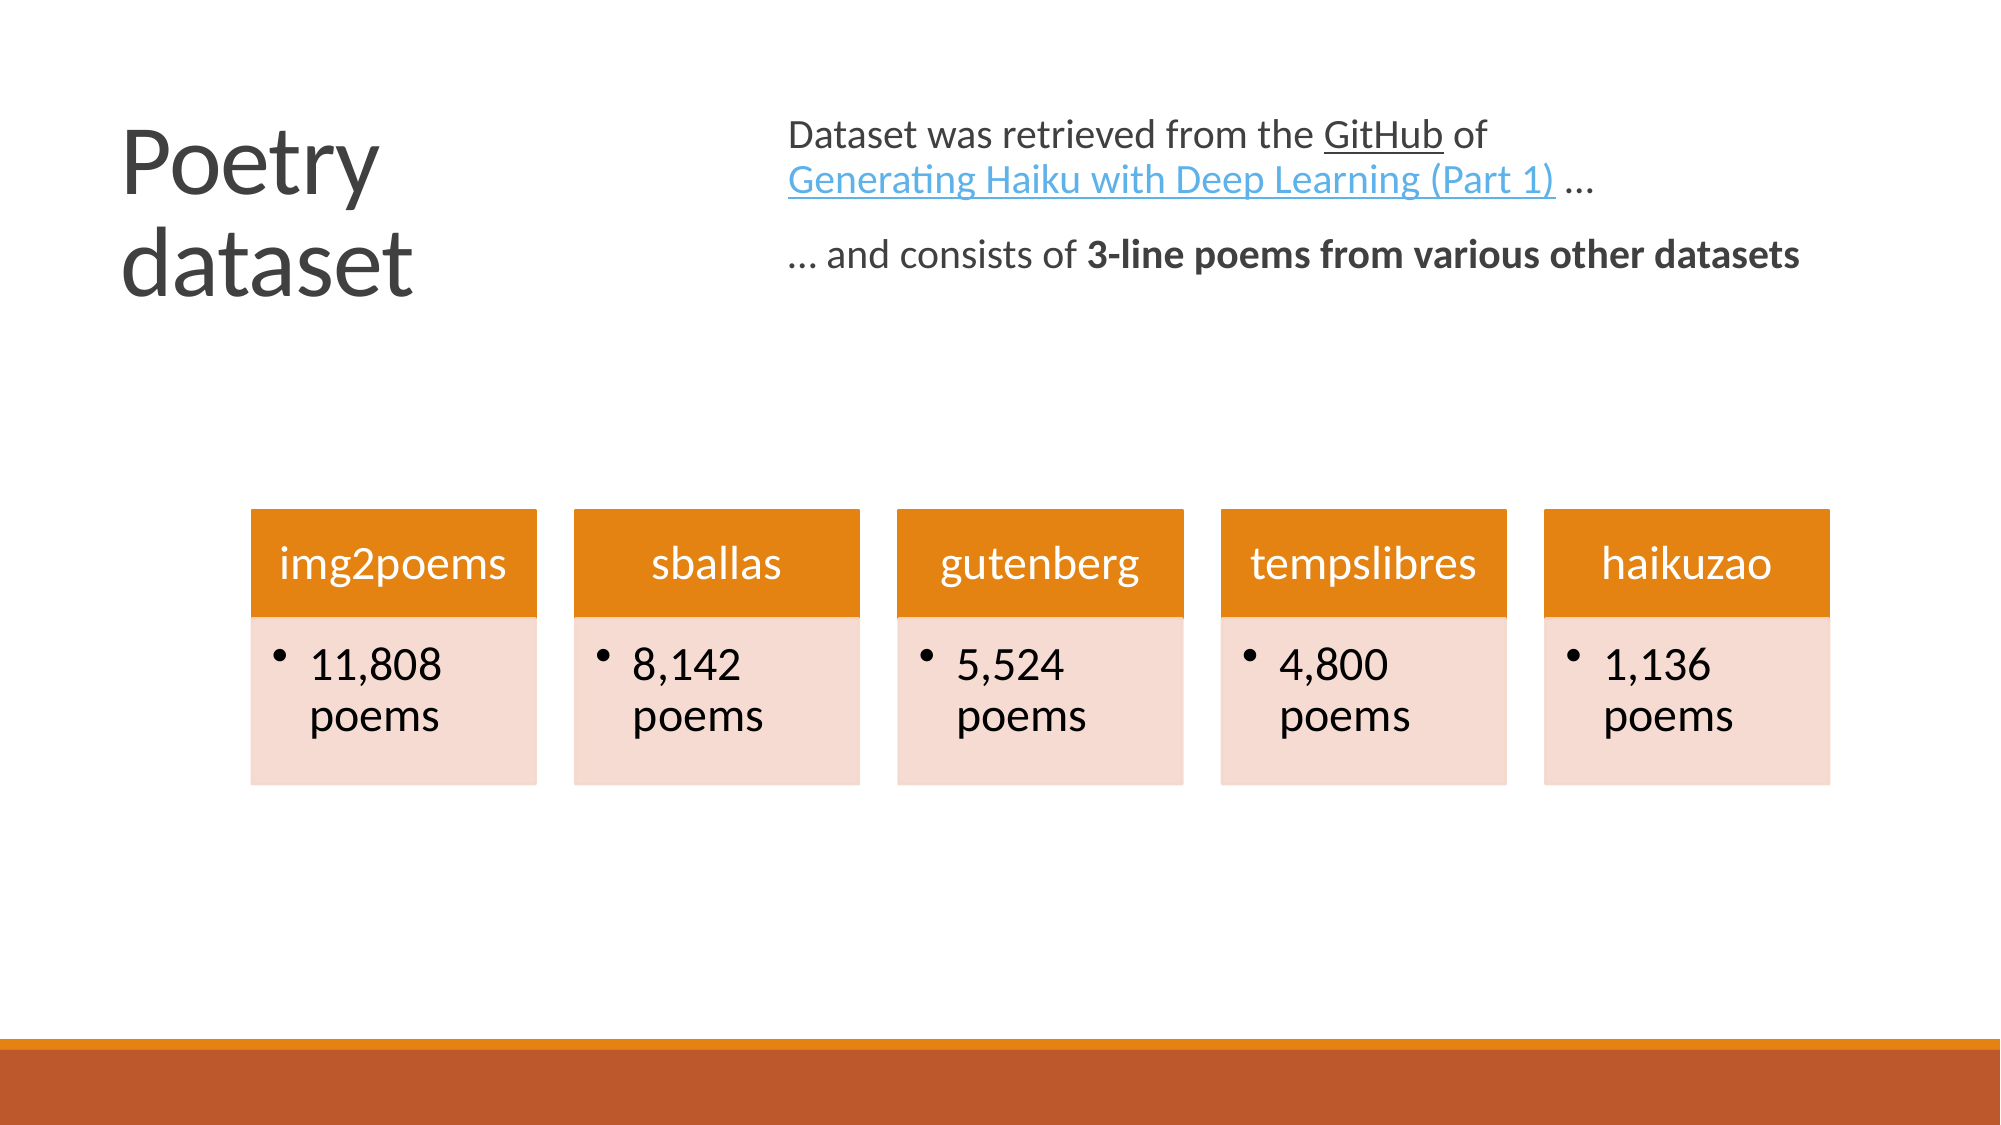

# Poetry dataset
Dataset was retrieved from the GitHub of Generating Haiku with Deep Learning (Part 1) …
… and consists of 3-line poems from various other datasets
img2poems
11,808 poems
sballas
8,142 poems
gutenberg
5,524 poems
tempslibres
4,800 poems
haikuzao
1,136 poems